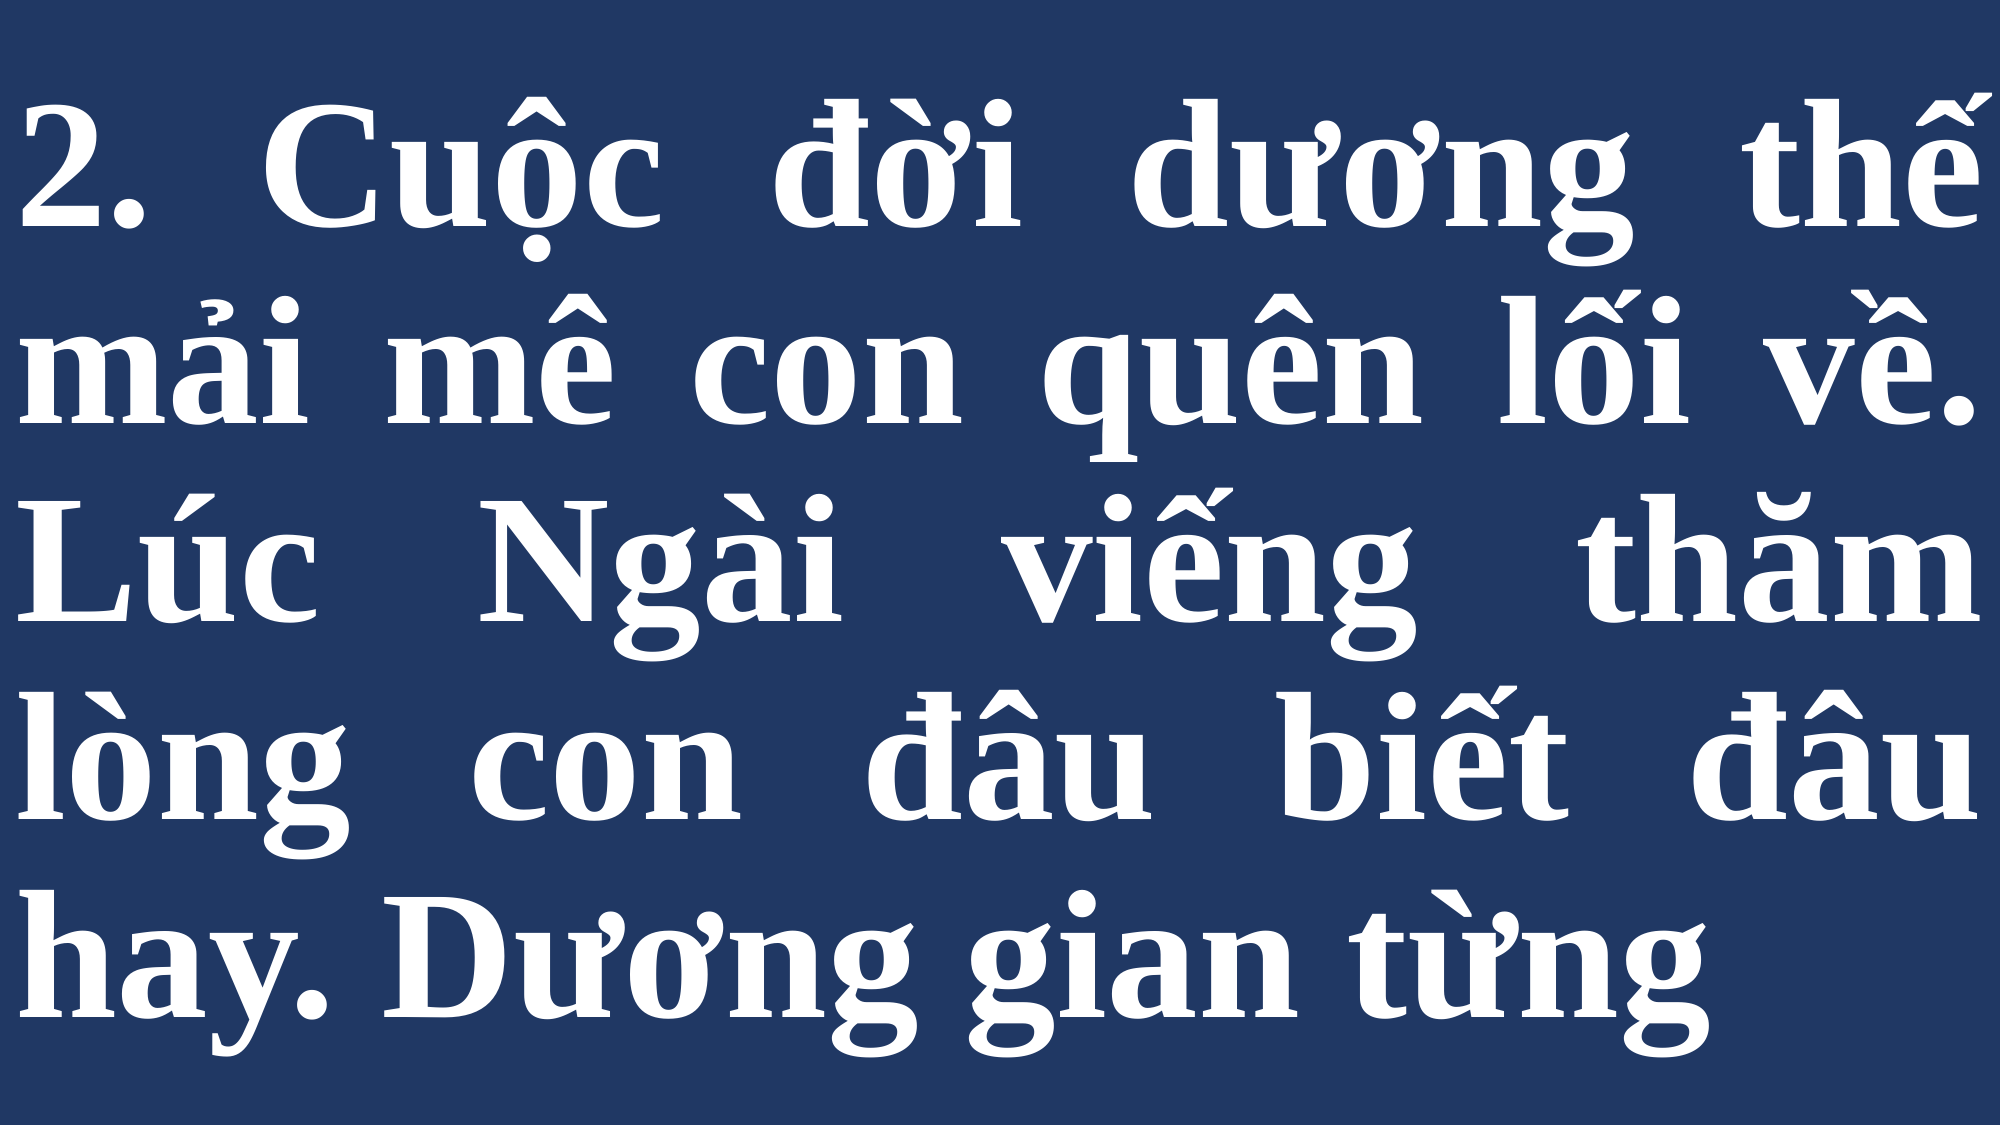

# 2. Cuộc đời dương thế mải mê con quên lối về. Lúc Ngài viếng thăm lòng con đâu biết đâu hay. Dương gian từng